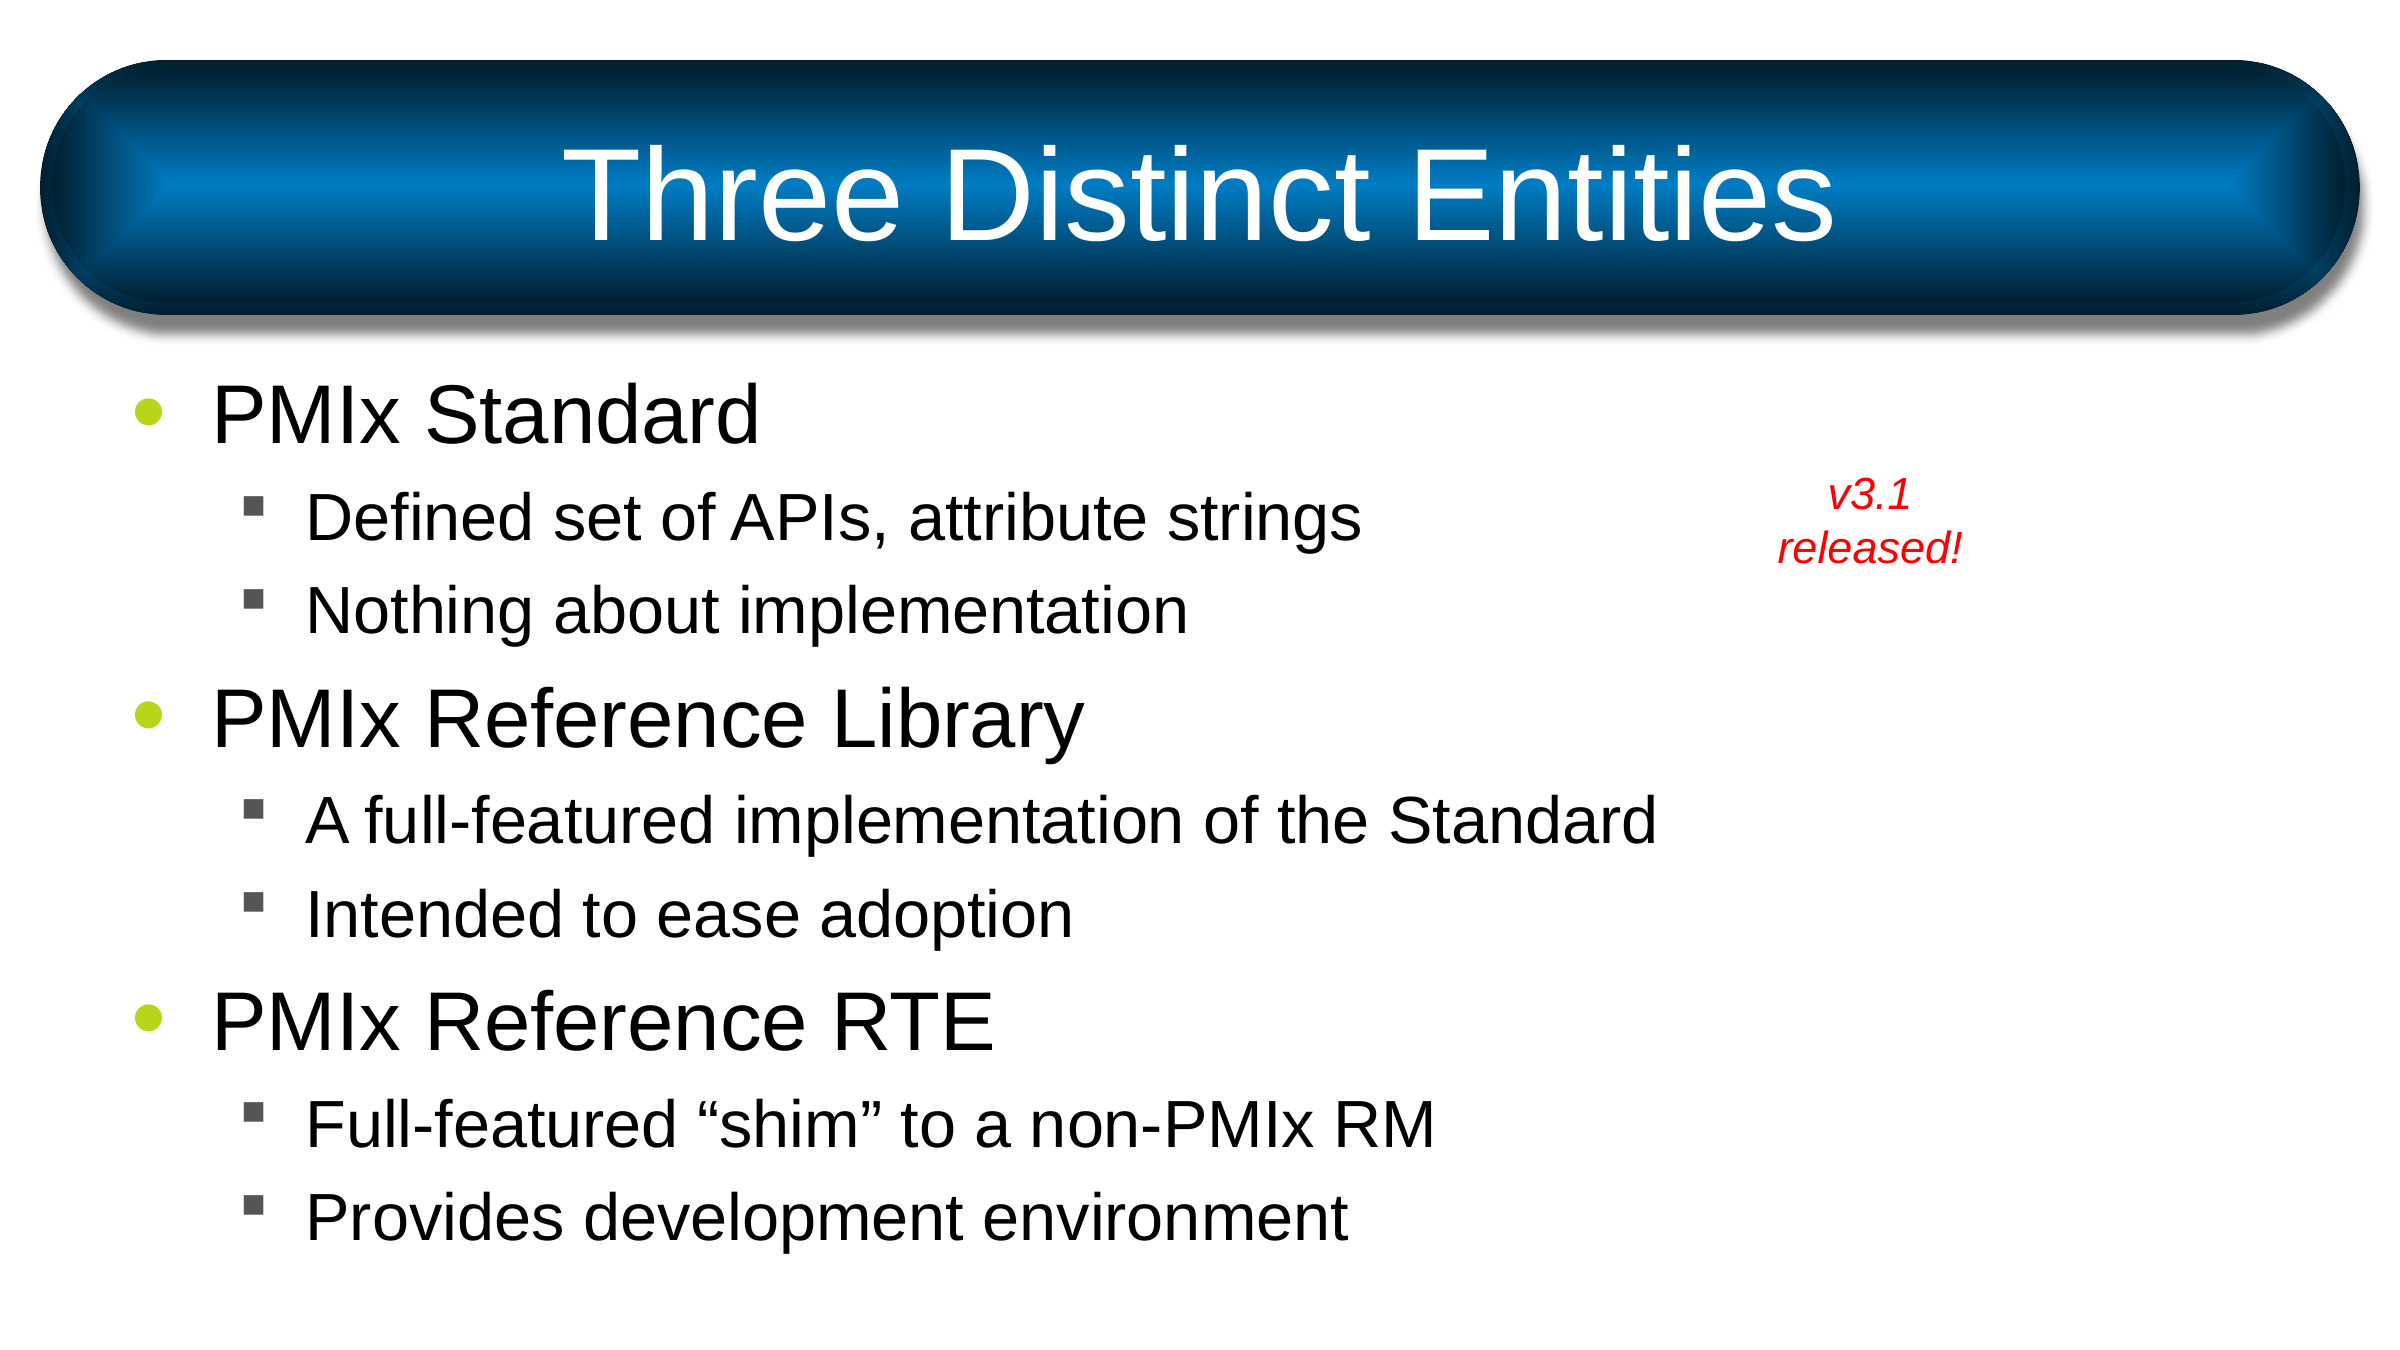

# Three Distinct Entities
PMIx Standard
Defined set of APIs, attribute strings
Nothing about implementation
PMIx Reference Library
A full-featured implementation of the Standard
Intended to ease adoption
PMIx Reference RTE
Full-featured “shim” to a non-PMIx RM
Provides development environment
v3.1
released!